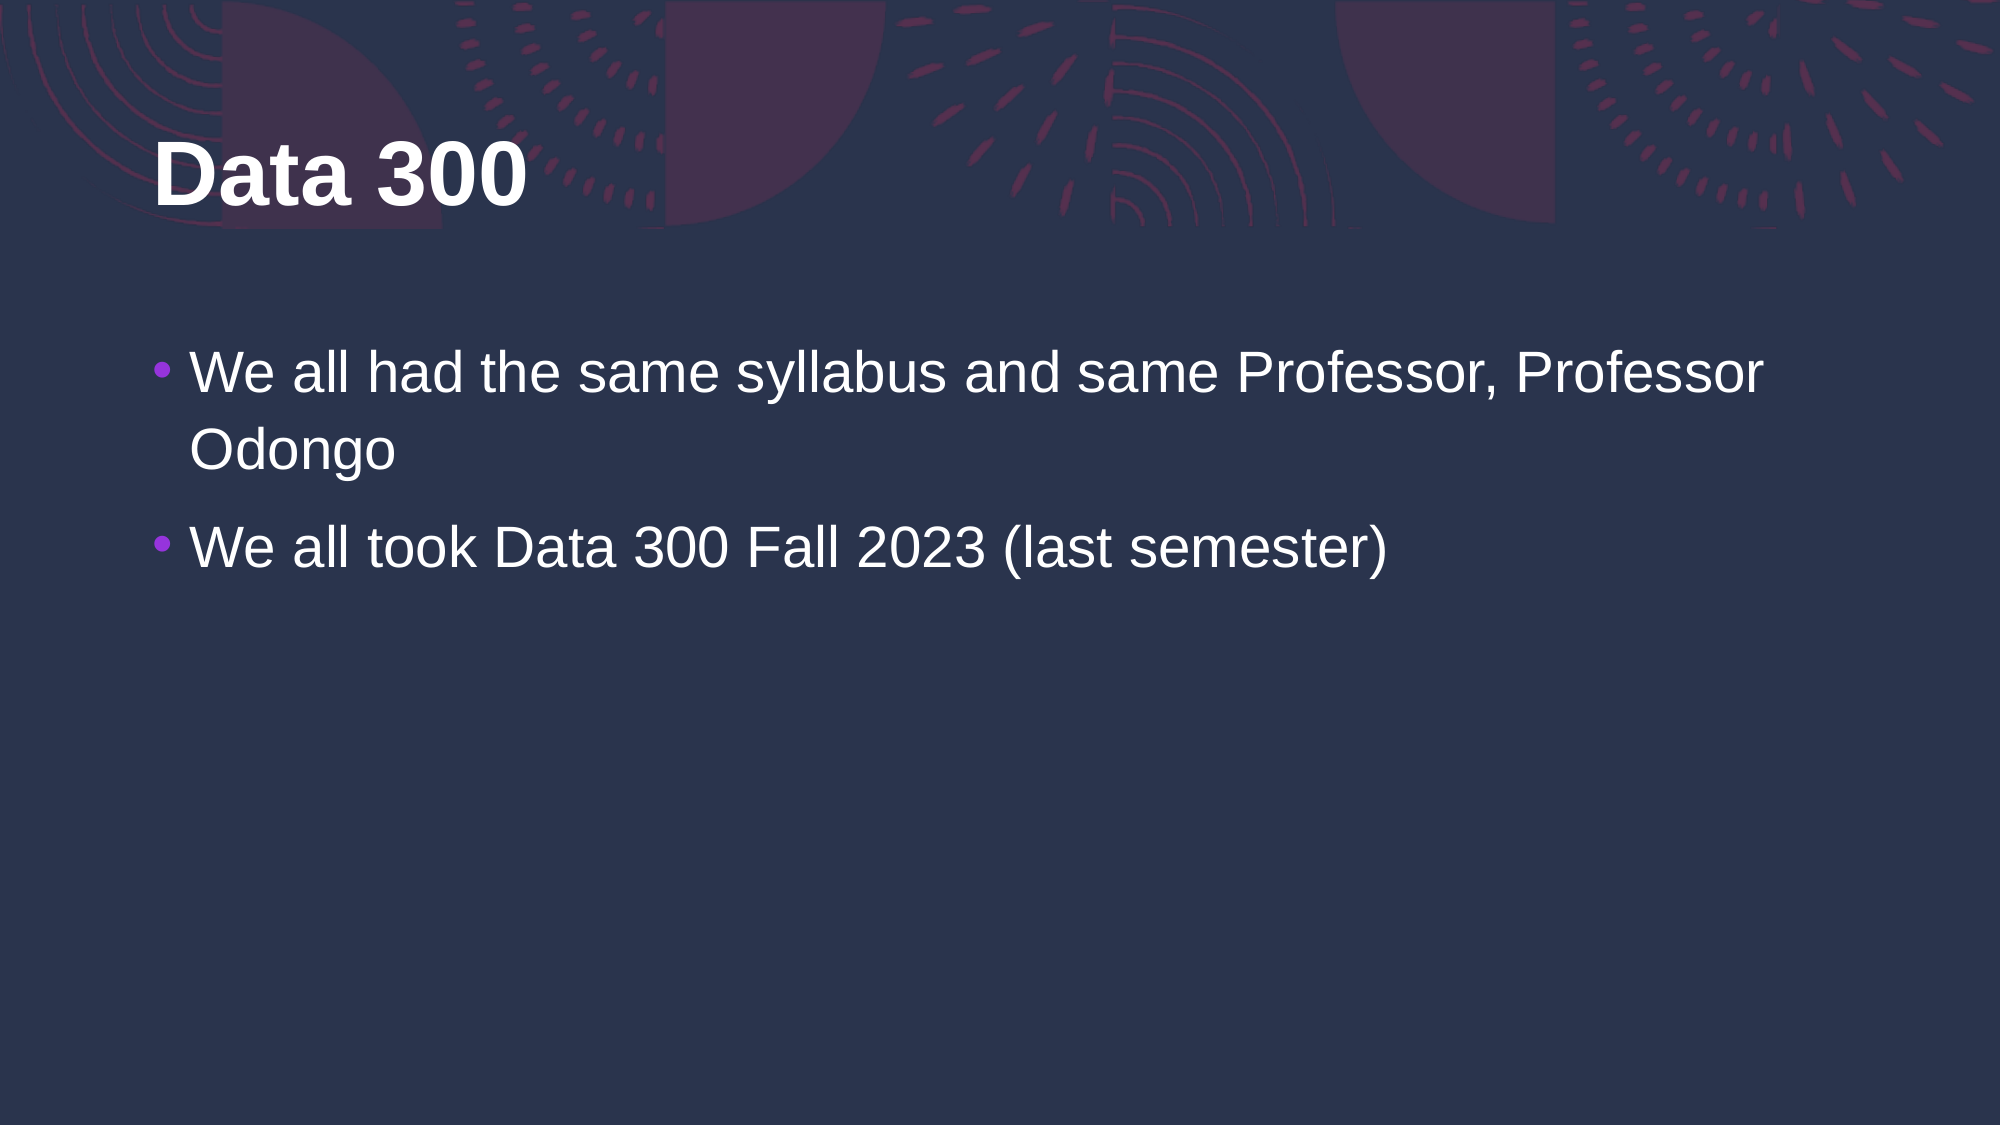

# Data 300
We all had the same syllabus and same Professor, Professor Odongo
We all took Data 300 Fall 2023 (last semester)